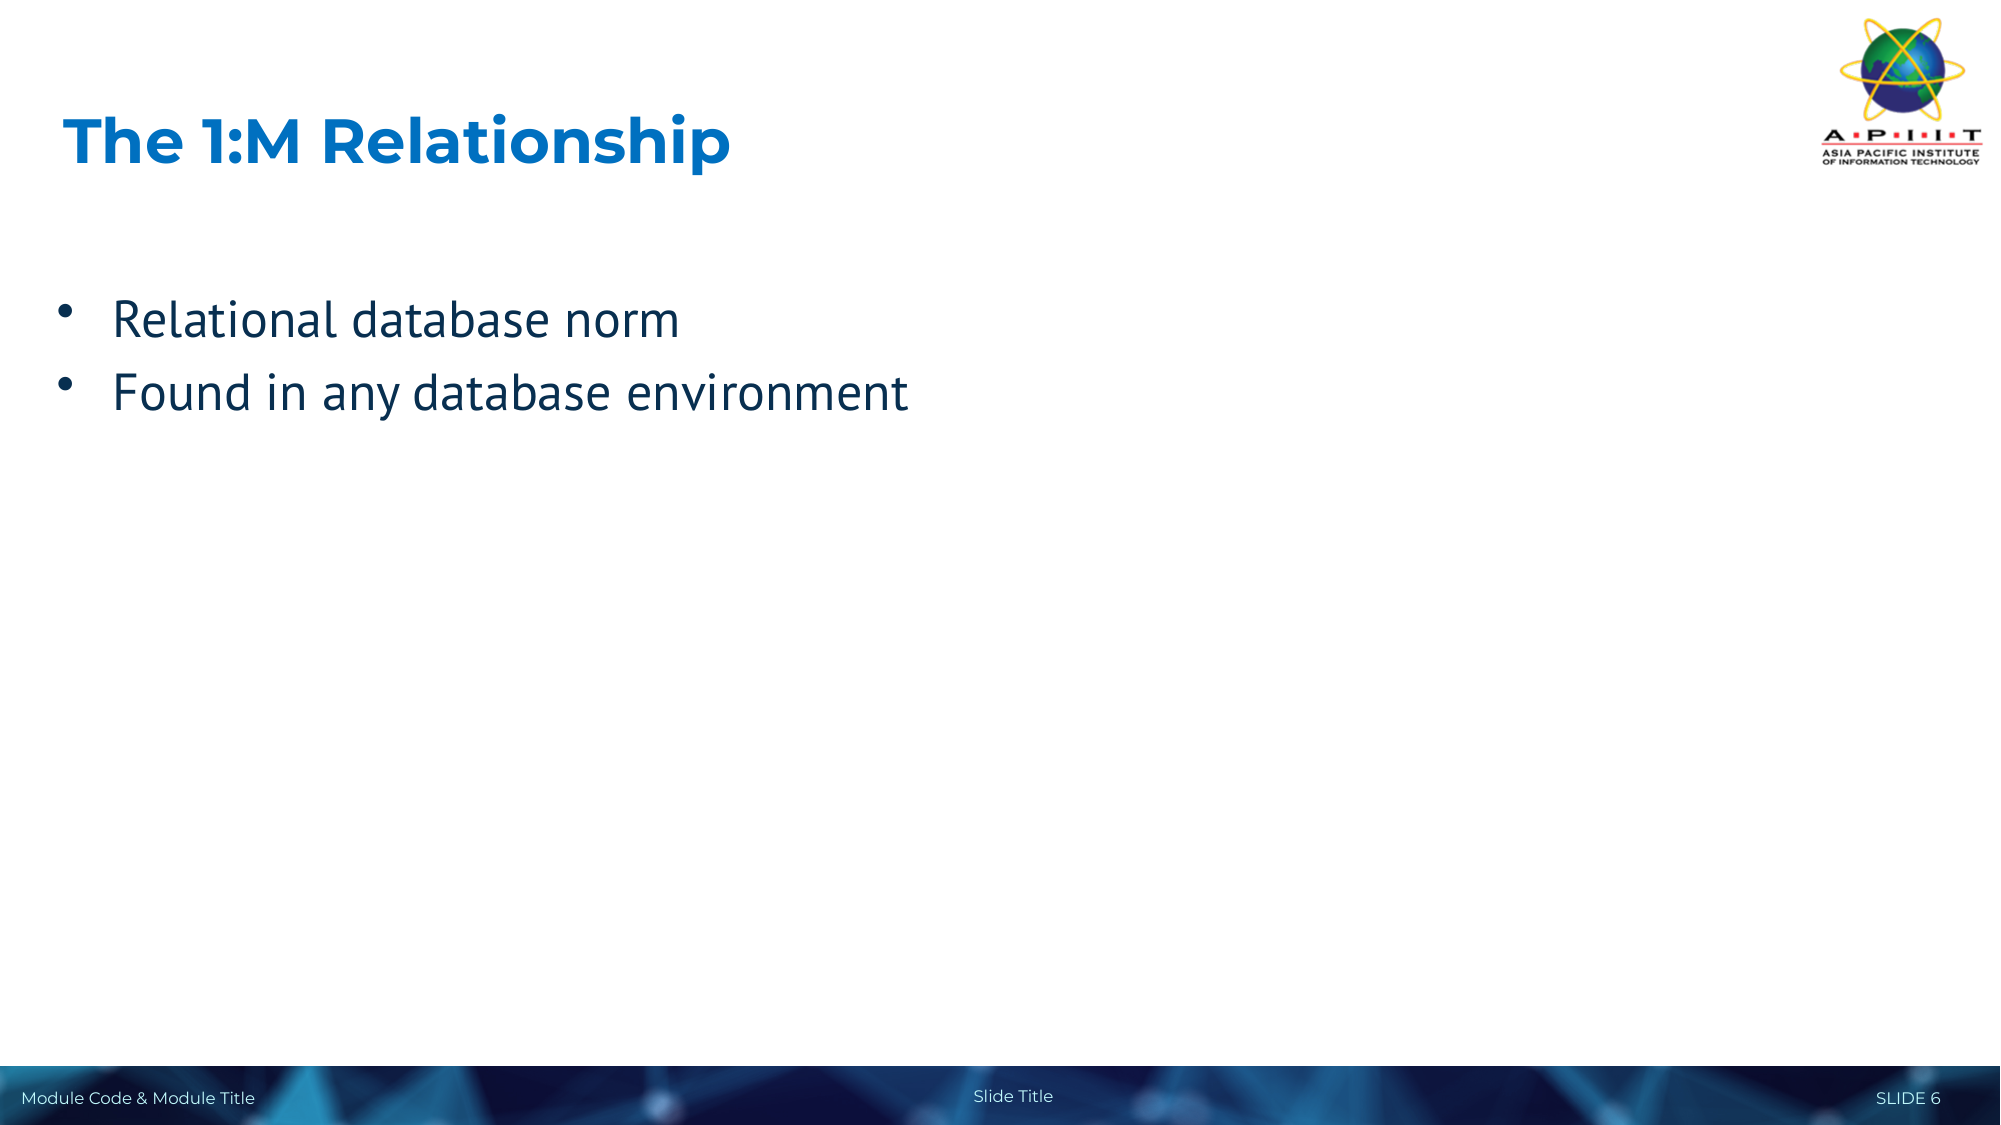

# The 1:M Relationship
Relational database norm
Found in any database environment